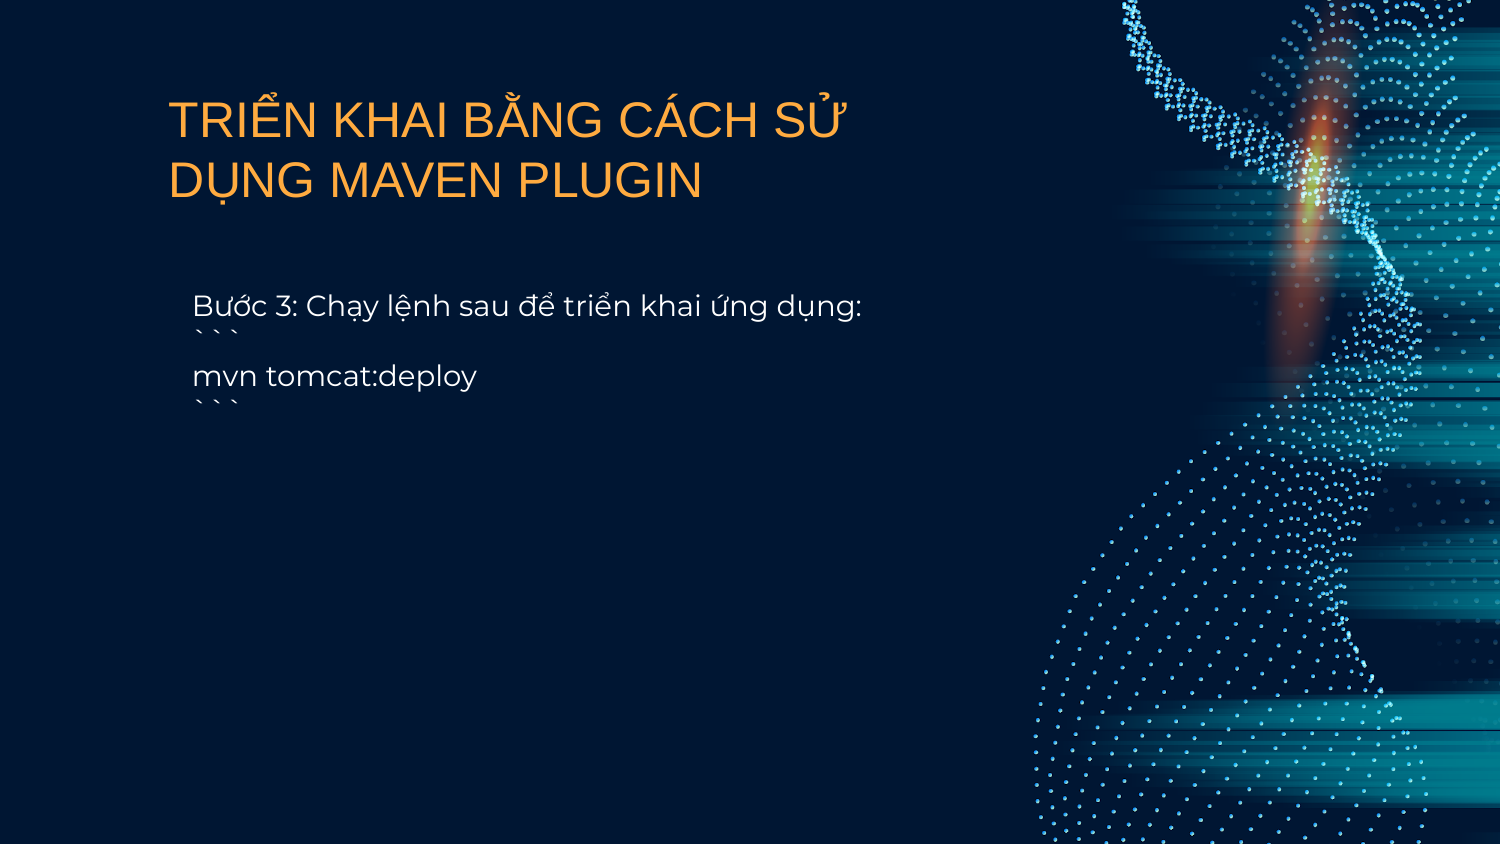

# TRIỂN KHAI BẰNG CÁCH SỬ DỤNG MAVEN PLUGIN
Bước 3: Chạy lệnh sau để triển khai ứng dụng:
```
mvn tomcat:deploy
```